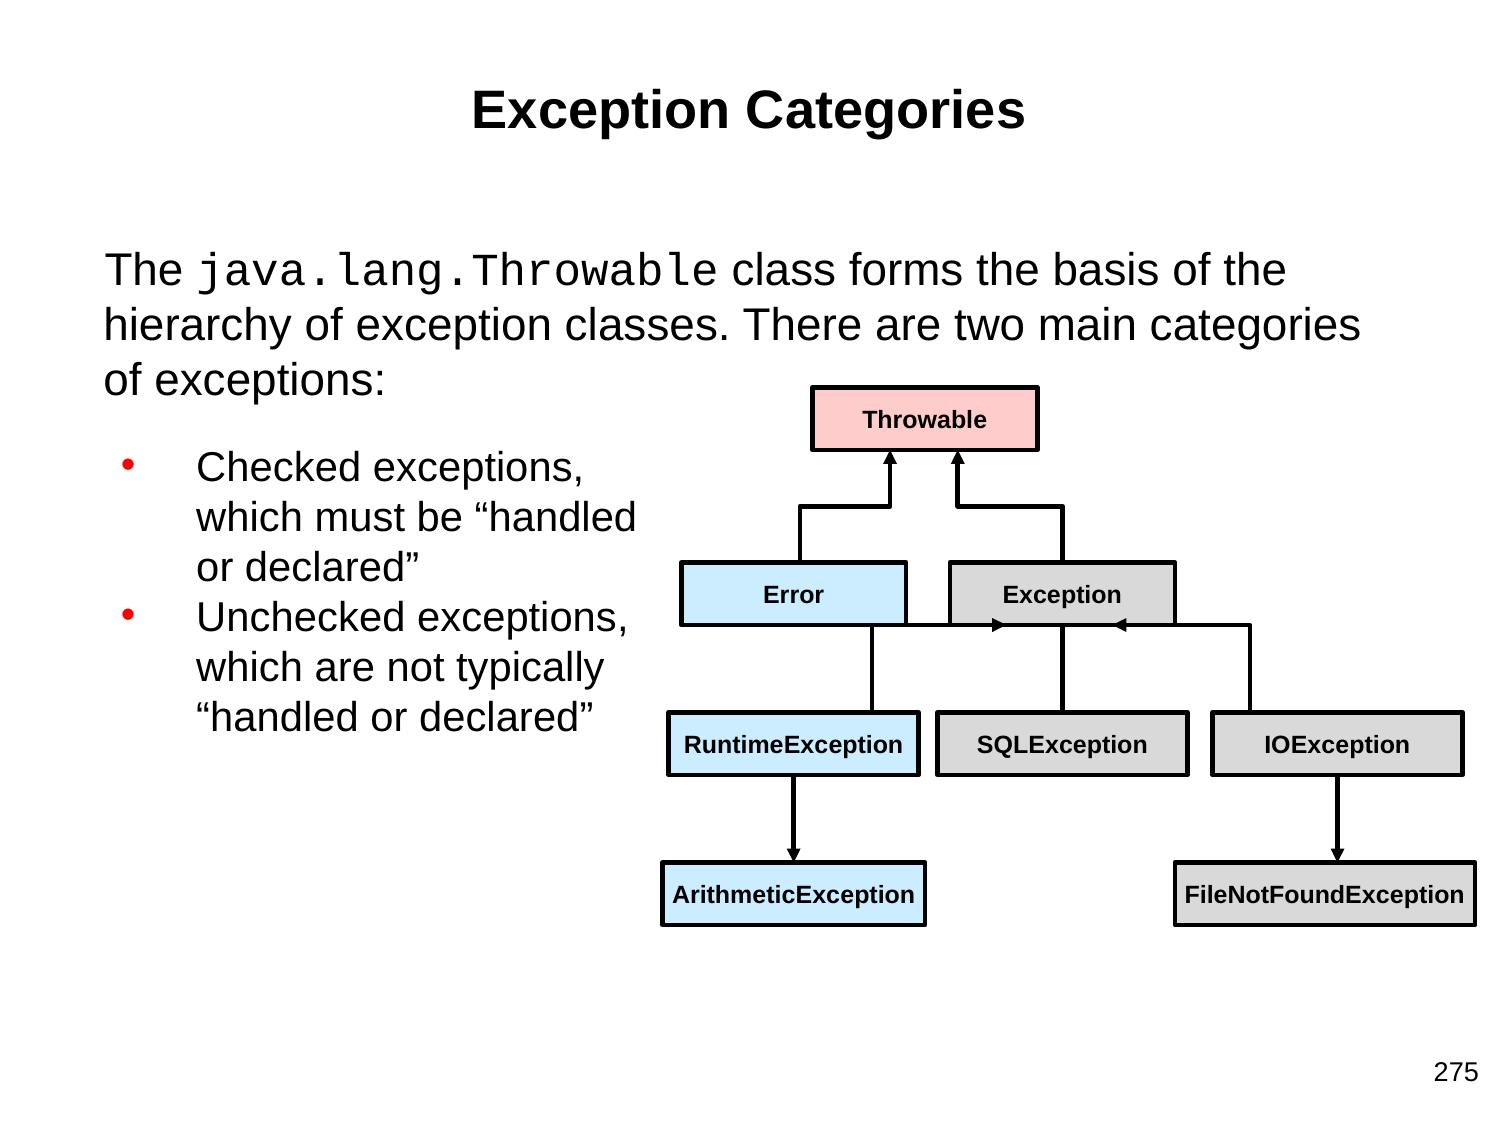

# Exception Categories
The java.lang.Throwable class forms the basis of the hierarchy of exception classes. There are two main categories of exceptions:
Throwable
Checked exceptions, which must be “handled or declared”
Unchecked exceptions, which are not typically “handled or declared”
Error
Exception
RuntimeException
SQLException
IOException
ArithmeticException
FileNotFoundException
275